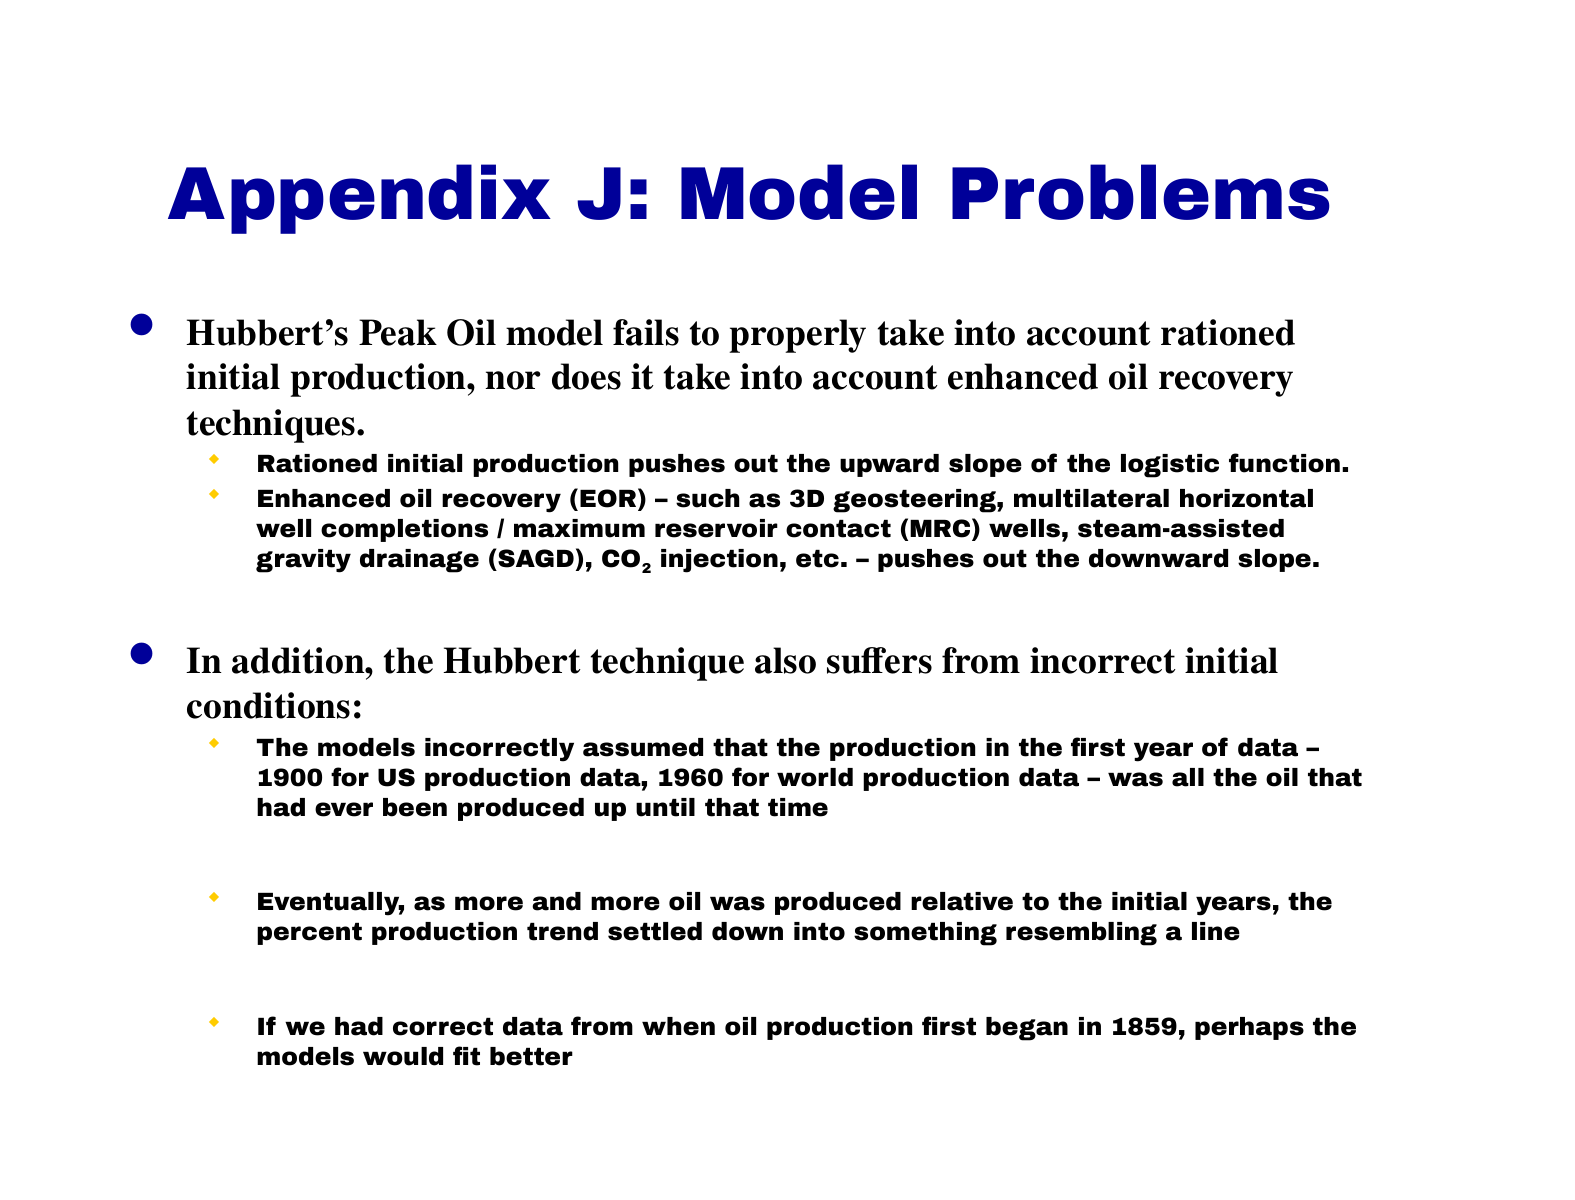

# Appendix J: Model Problems
Hubbert’s Peak Oil model fails to properly take into account rationed initial production, nor does it take into account enhanced oil recovery techniques.
Rationed initial production pushes out the upward slope of the logistic function.
Enhanced oil recovery (EOR) – such as 3D geosteering, multilateral horizontal well completions / maximum reservoir contact (MRC) wells, steam-assisted gravity drainage (SAGD), CO2 injection, etc. – pushes out the downward slope.

In addition, the Hubbert technique also suffers from incorrect initial conditions:
The models incorrectly assumed that the production in the first year of data – 1900 for US production data, 1960 for world production data – was all the oil that had ever been produced up until that time

Eventually, as more and more oil was produced relative to the initial years, the percent production trend settled down into something resembling a line

If we had correct data from when oil production first began in 1859, perhaps the models would fit better